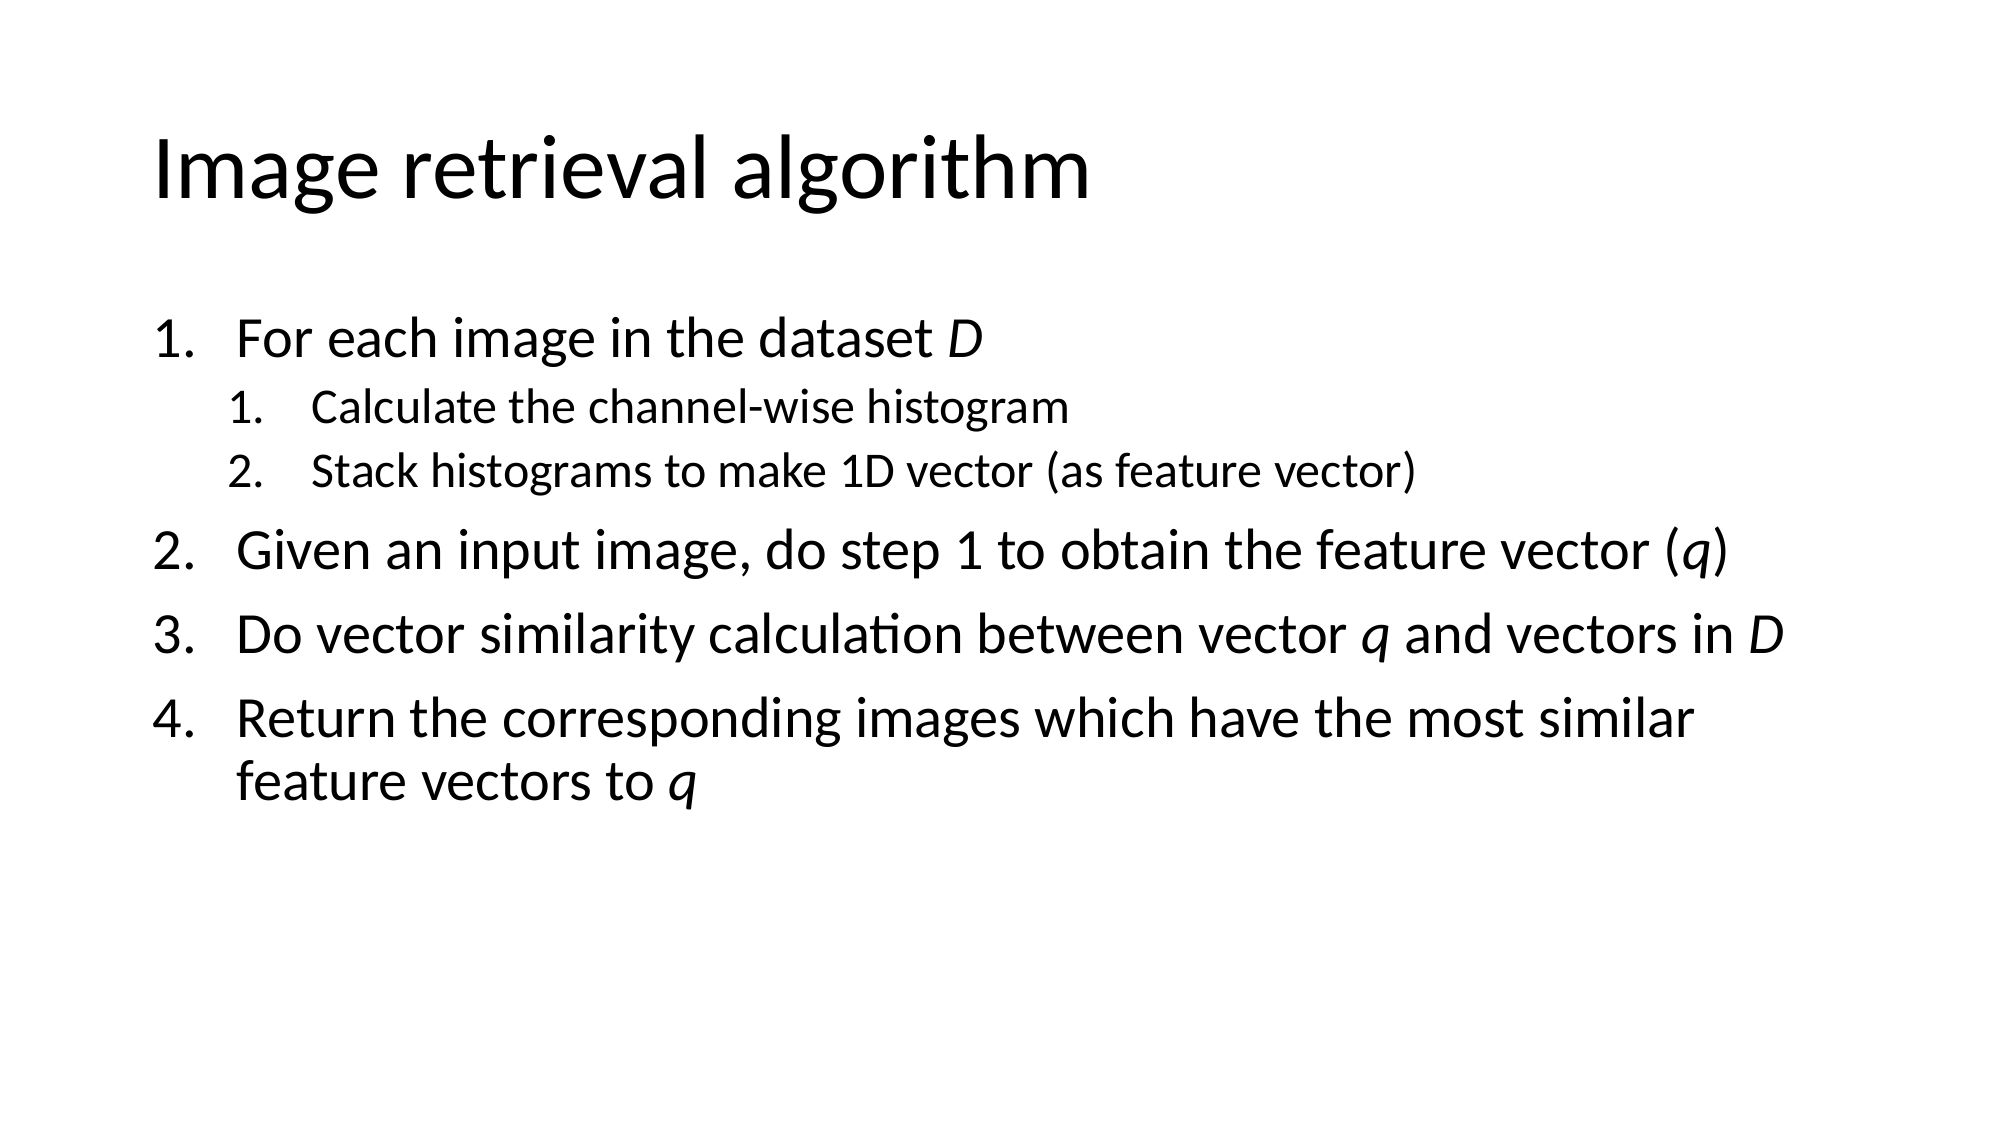

# Image retrieval algorithm
For each image in the dataset D
Calculate the channel-wise histogram
Stack histograms to make 1D vector (as feature vector)
Given an input image, do step 1 to obtain the feature vector (q)
Do vector similarity calculation between vector q and vectors in D
Return the corresponding images which have the most similar feature vectors to q